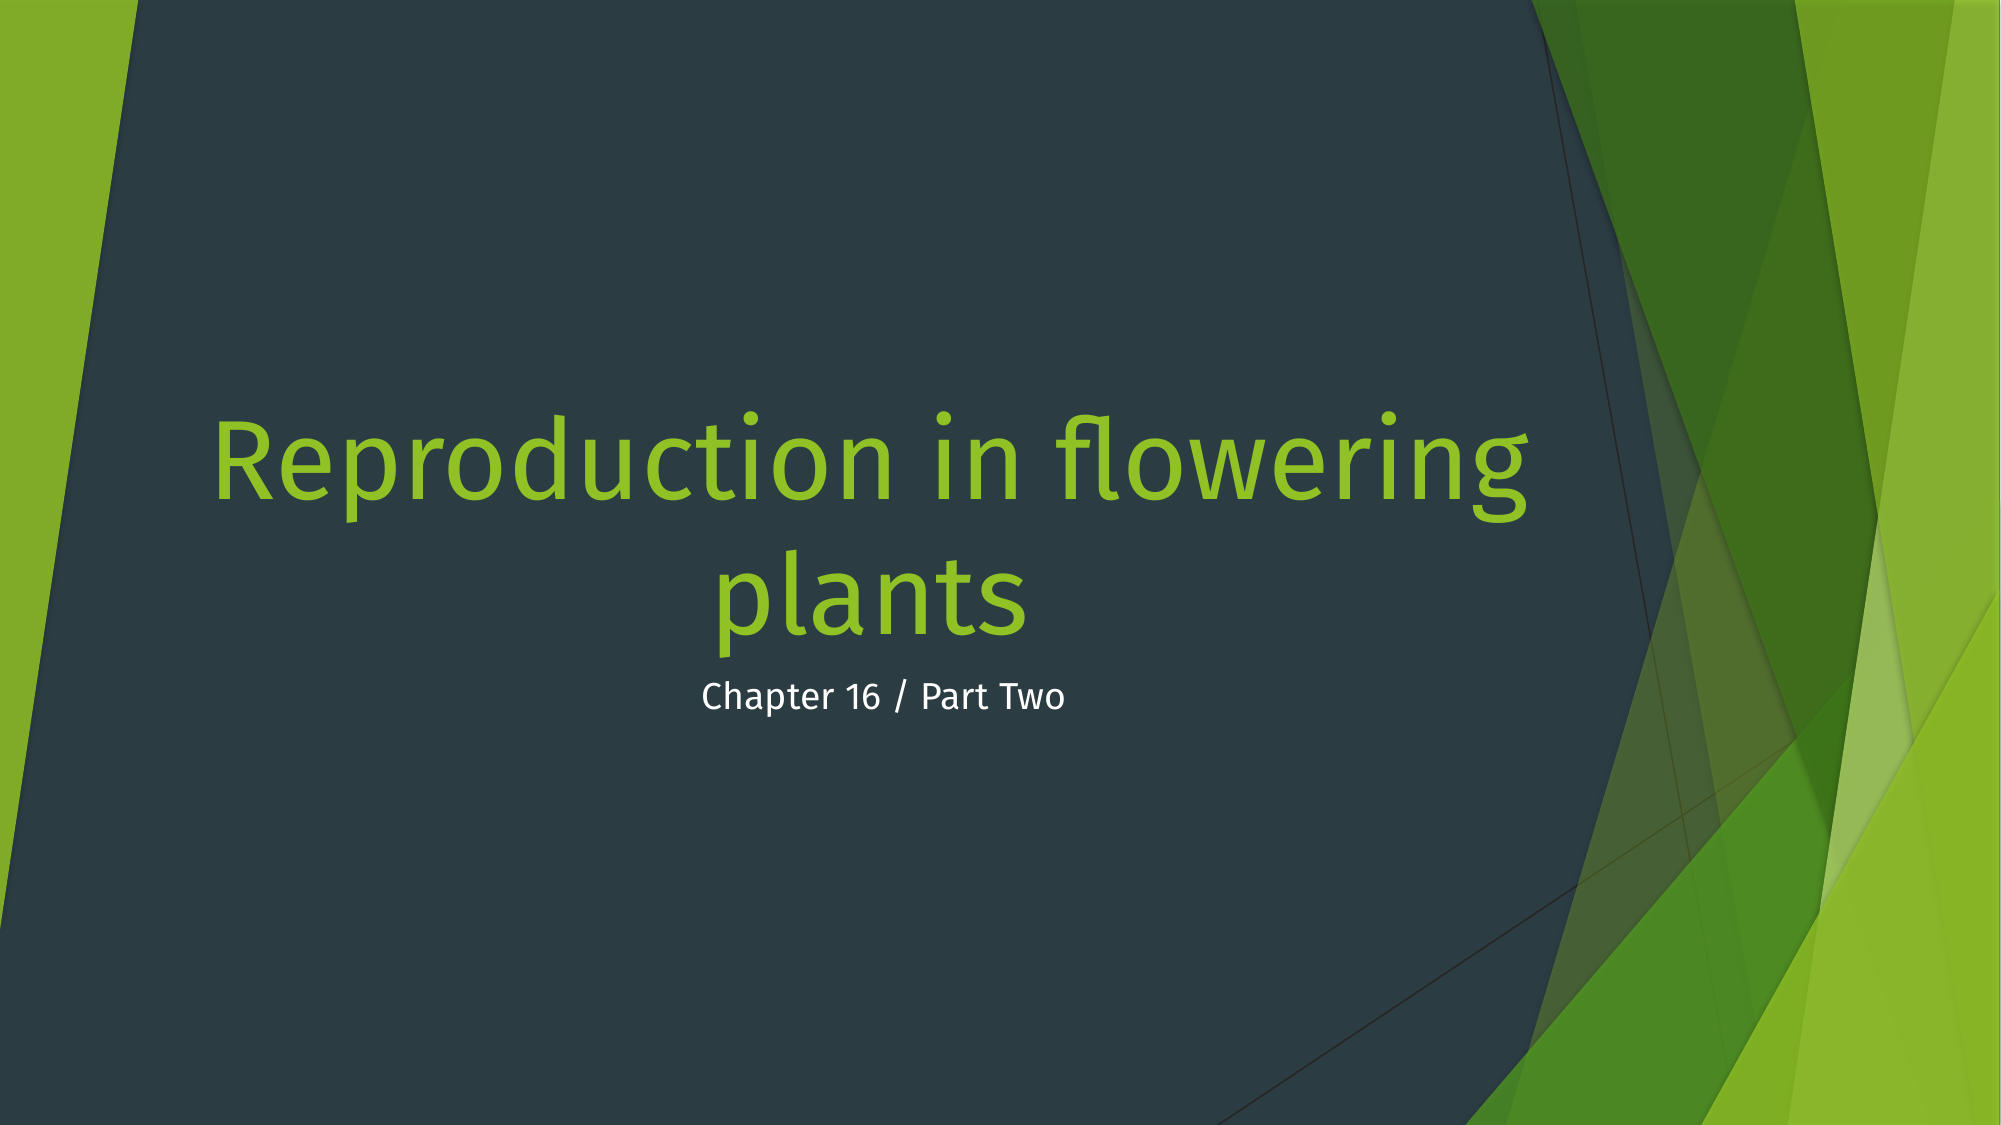

# Reproduction in flowering plants
Chapter 16 / Part Two